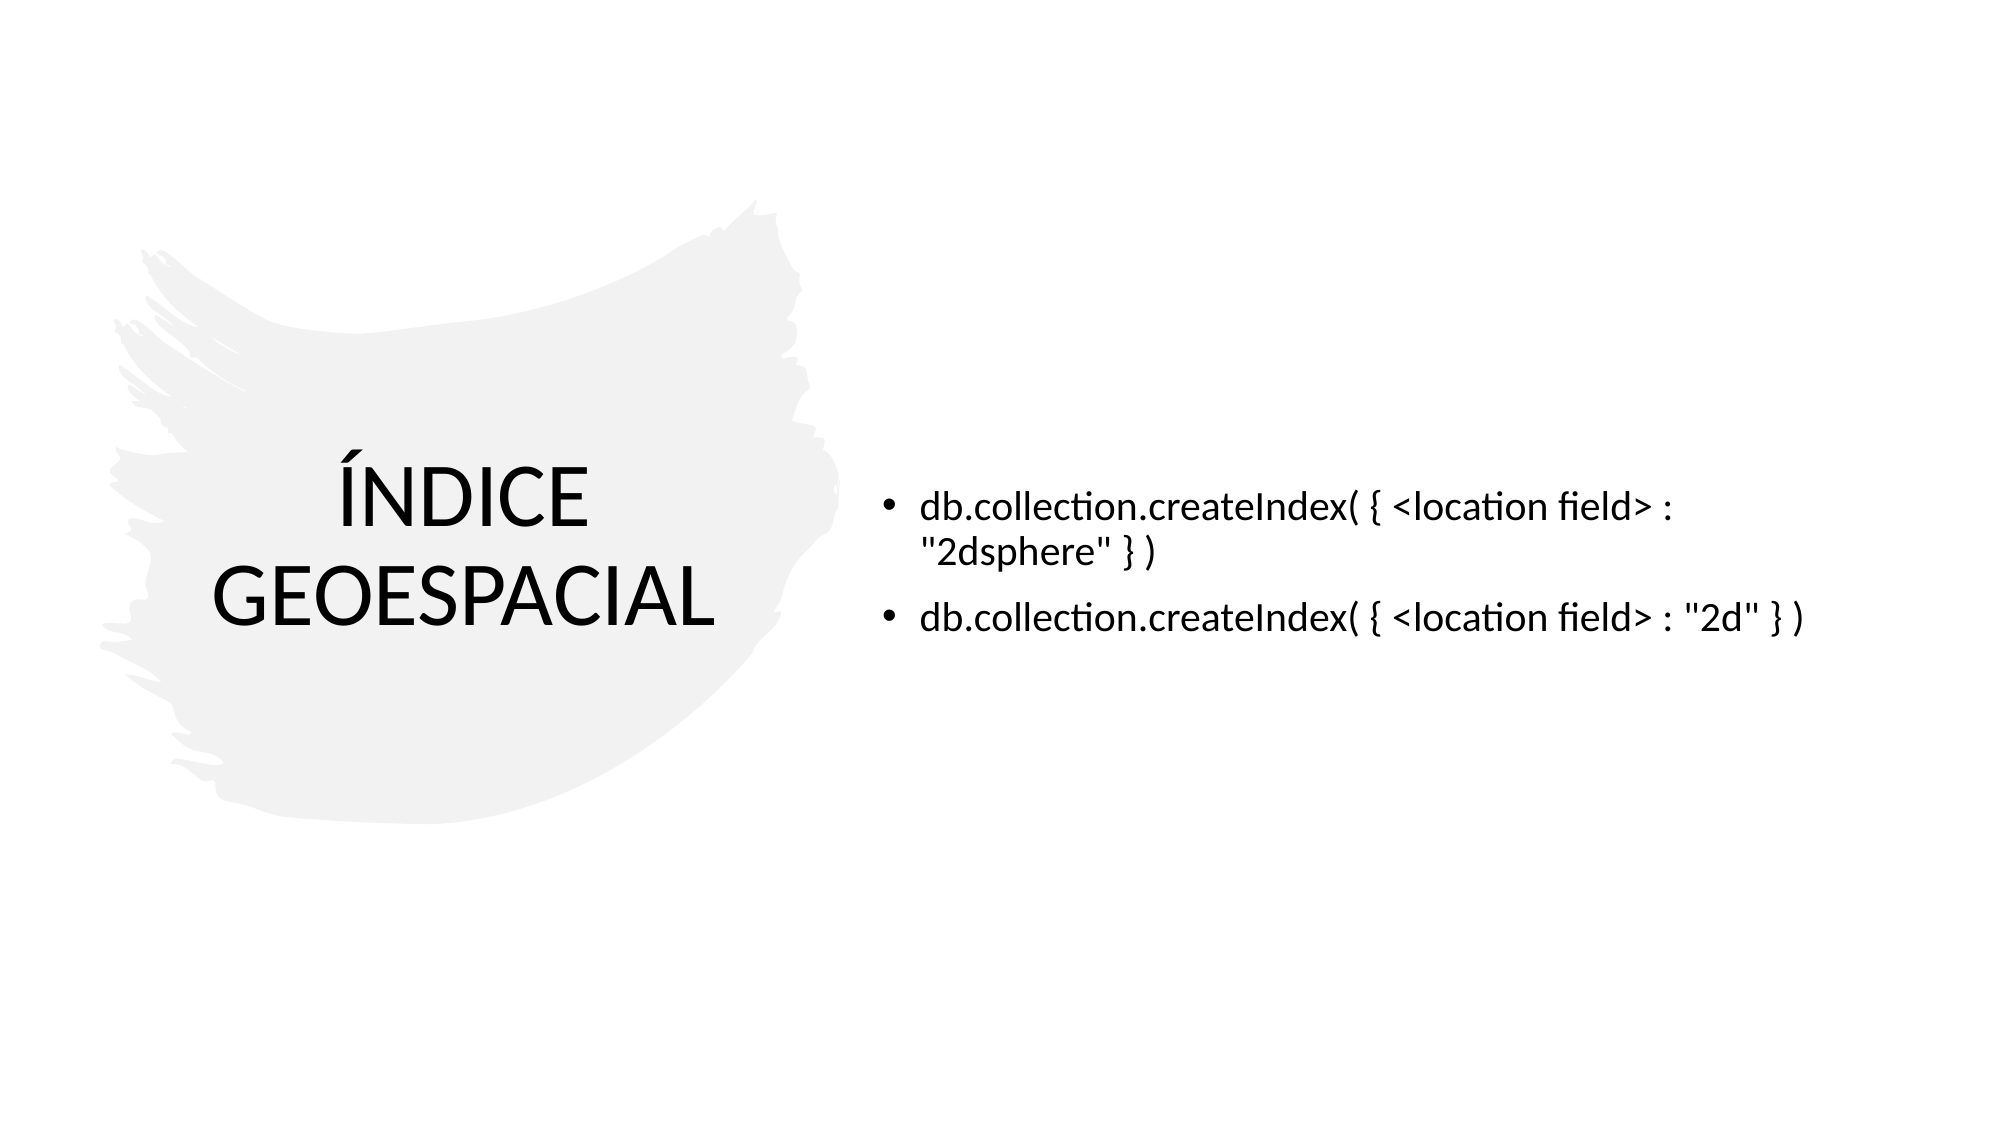

db.collection.createIndex( { <location field> : "2dsphere" } )
db.collection.createIndex( { <location field> : "2d" } )

# ÍNDICE GEOESPACIAL